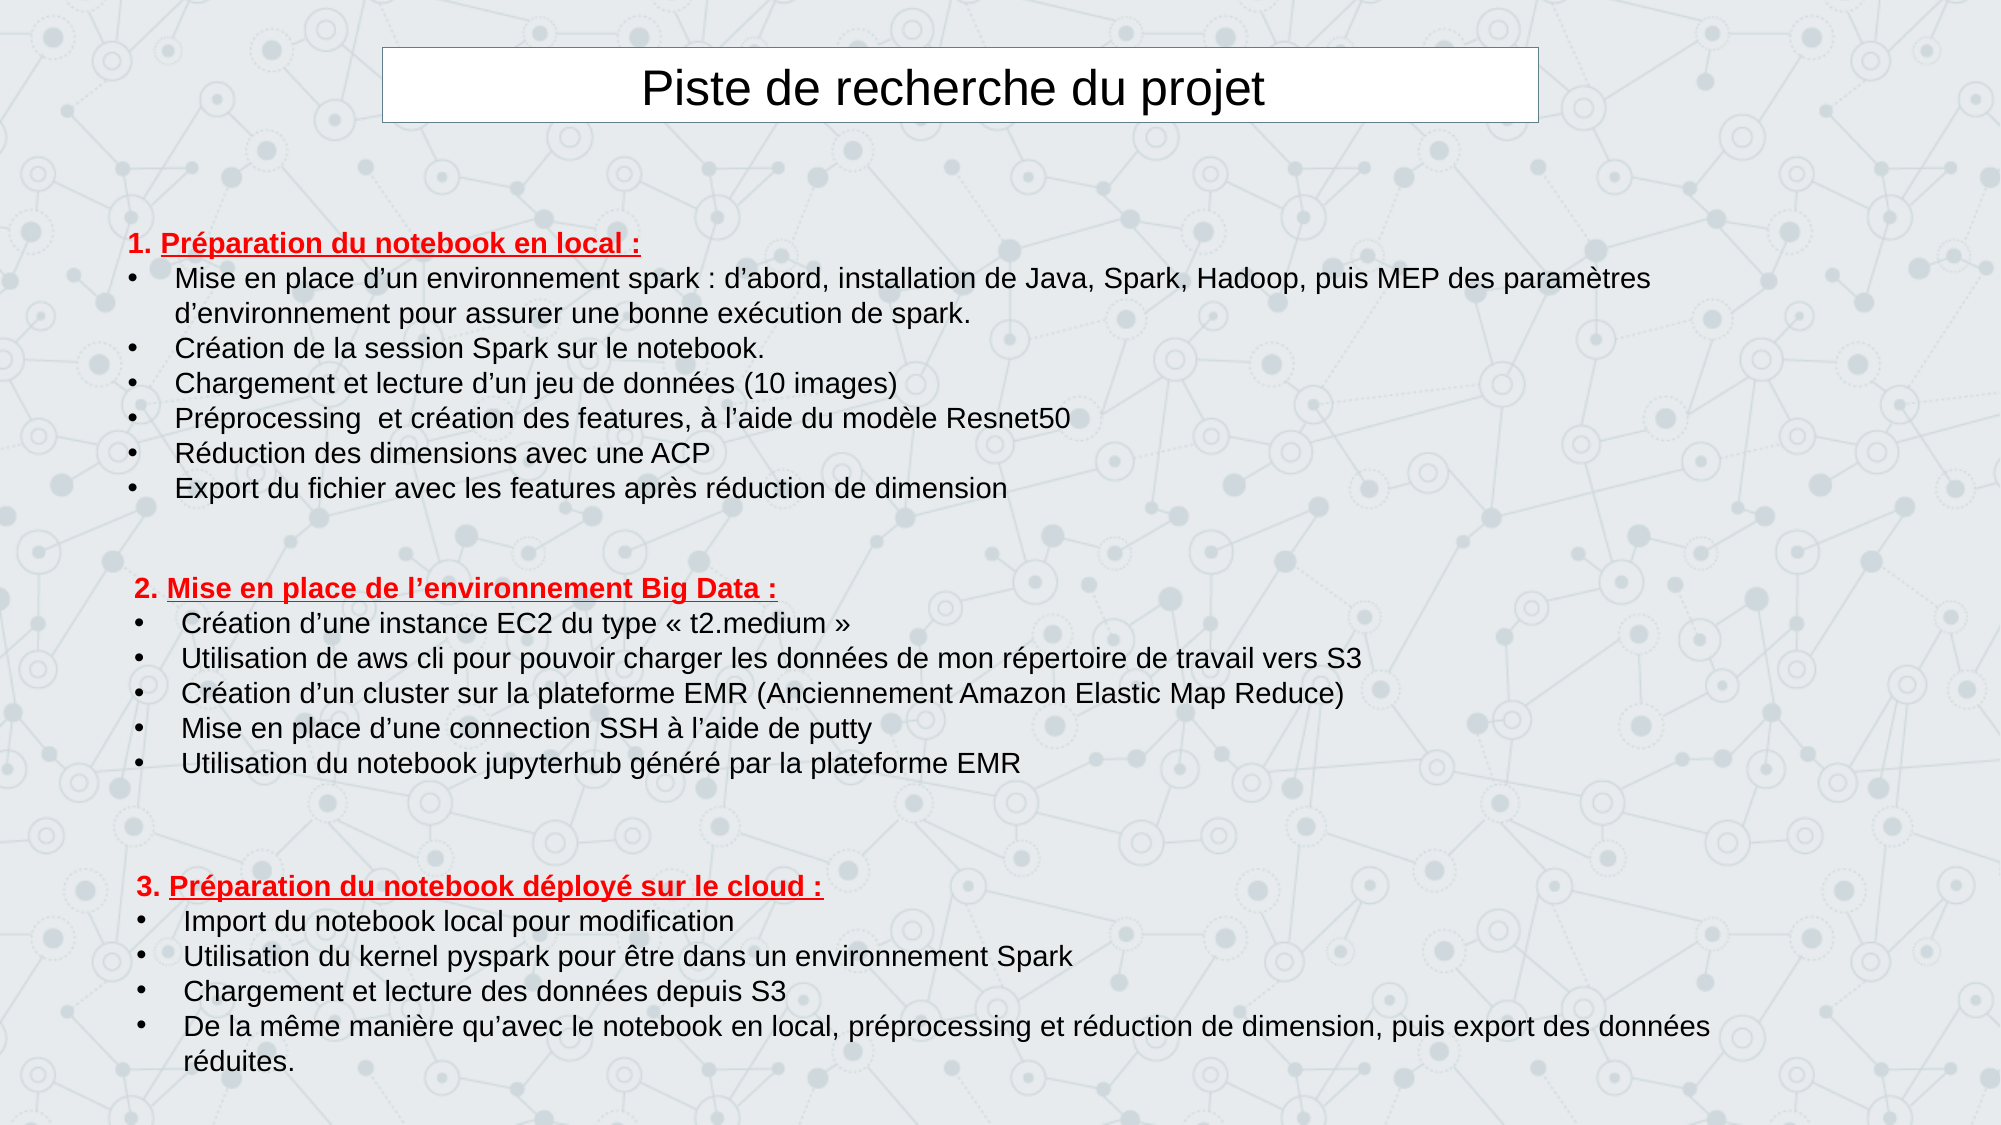

Piste de recherche du projet
1. Préparation du notebook en local :
Mise en place d’un environnement spark : d’abord, installation de Java, Spark, Hadoop, puis MEP des paramètres d’environnement pour assurer une bonne exécution de spark.
Création de la session Spark sur le notebook.
Chargement et lecture d’un jeu de données (10 images)
Préprocessing  et création des features, à l’aide du modèle Resnet50
Réduction des dimensions avec une ACP
Export du fichier avec les features après réduction de dimension
2. Mise en place de l’environnement Big Data :
Création d’une instance EC2 du type « t2.medium »
Utilisation de aws cli pour pouvoir charger les données de mon répertoire de travail vers S3
Création d’un cluster sur la plateforme EMR (Anciennement Amazon Elastic Map Reduce)
Mise en place d’une connection SSH à l’aide de putty
Utilisation du notebook jupyterhub généré par la plateforme EMR

3. Préparation du notebook déployé sur le cloud :
Import du notebook local pour modification
Utilisation du kernel pyspark pour être dans un environnement Spark
Chargement et lecture des données depuis S3
De la même manière qu’avec le notebook en local, préprocessing et réduction de dimension, puis export des données réduites.